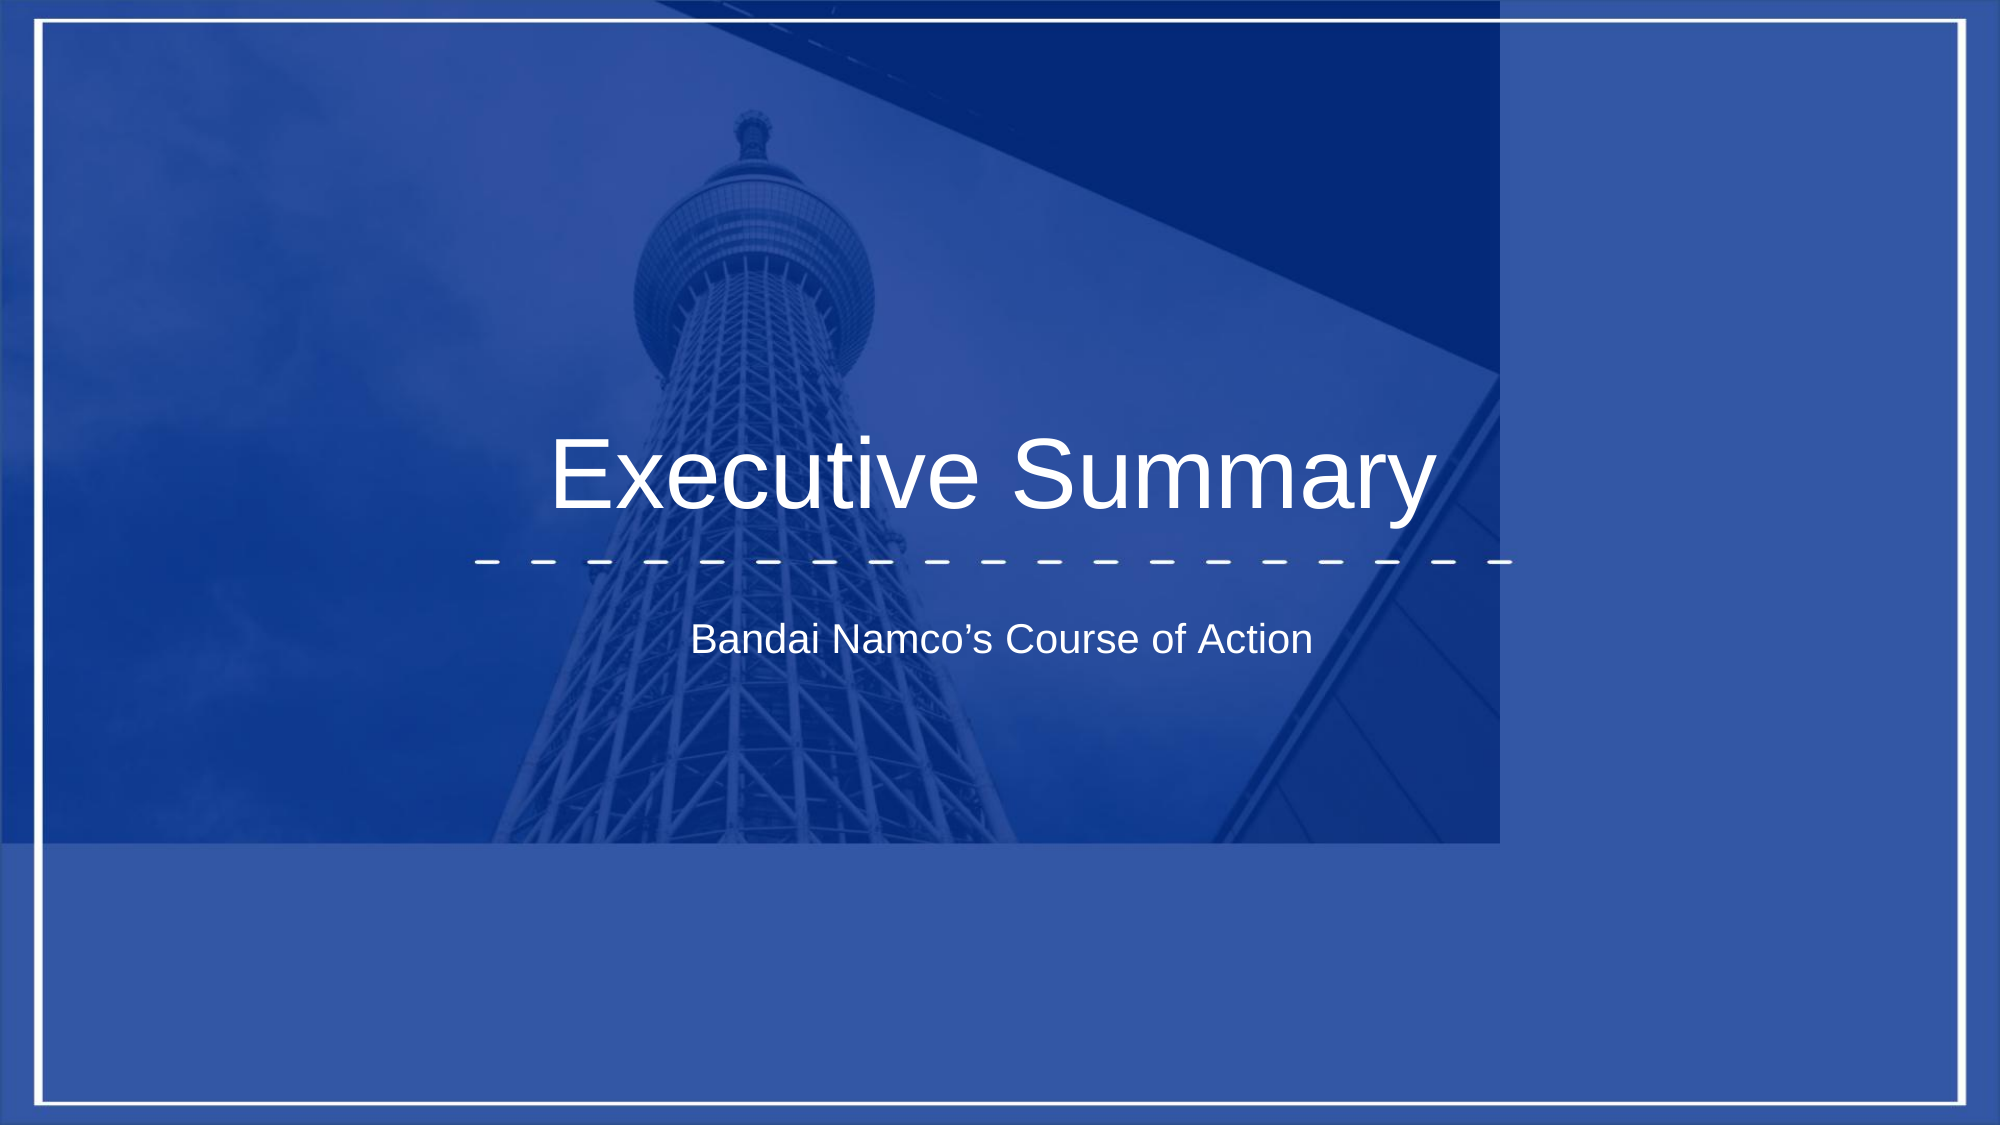

Executive Summary
Bandai Namco’s Course of Action